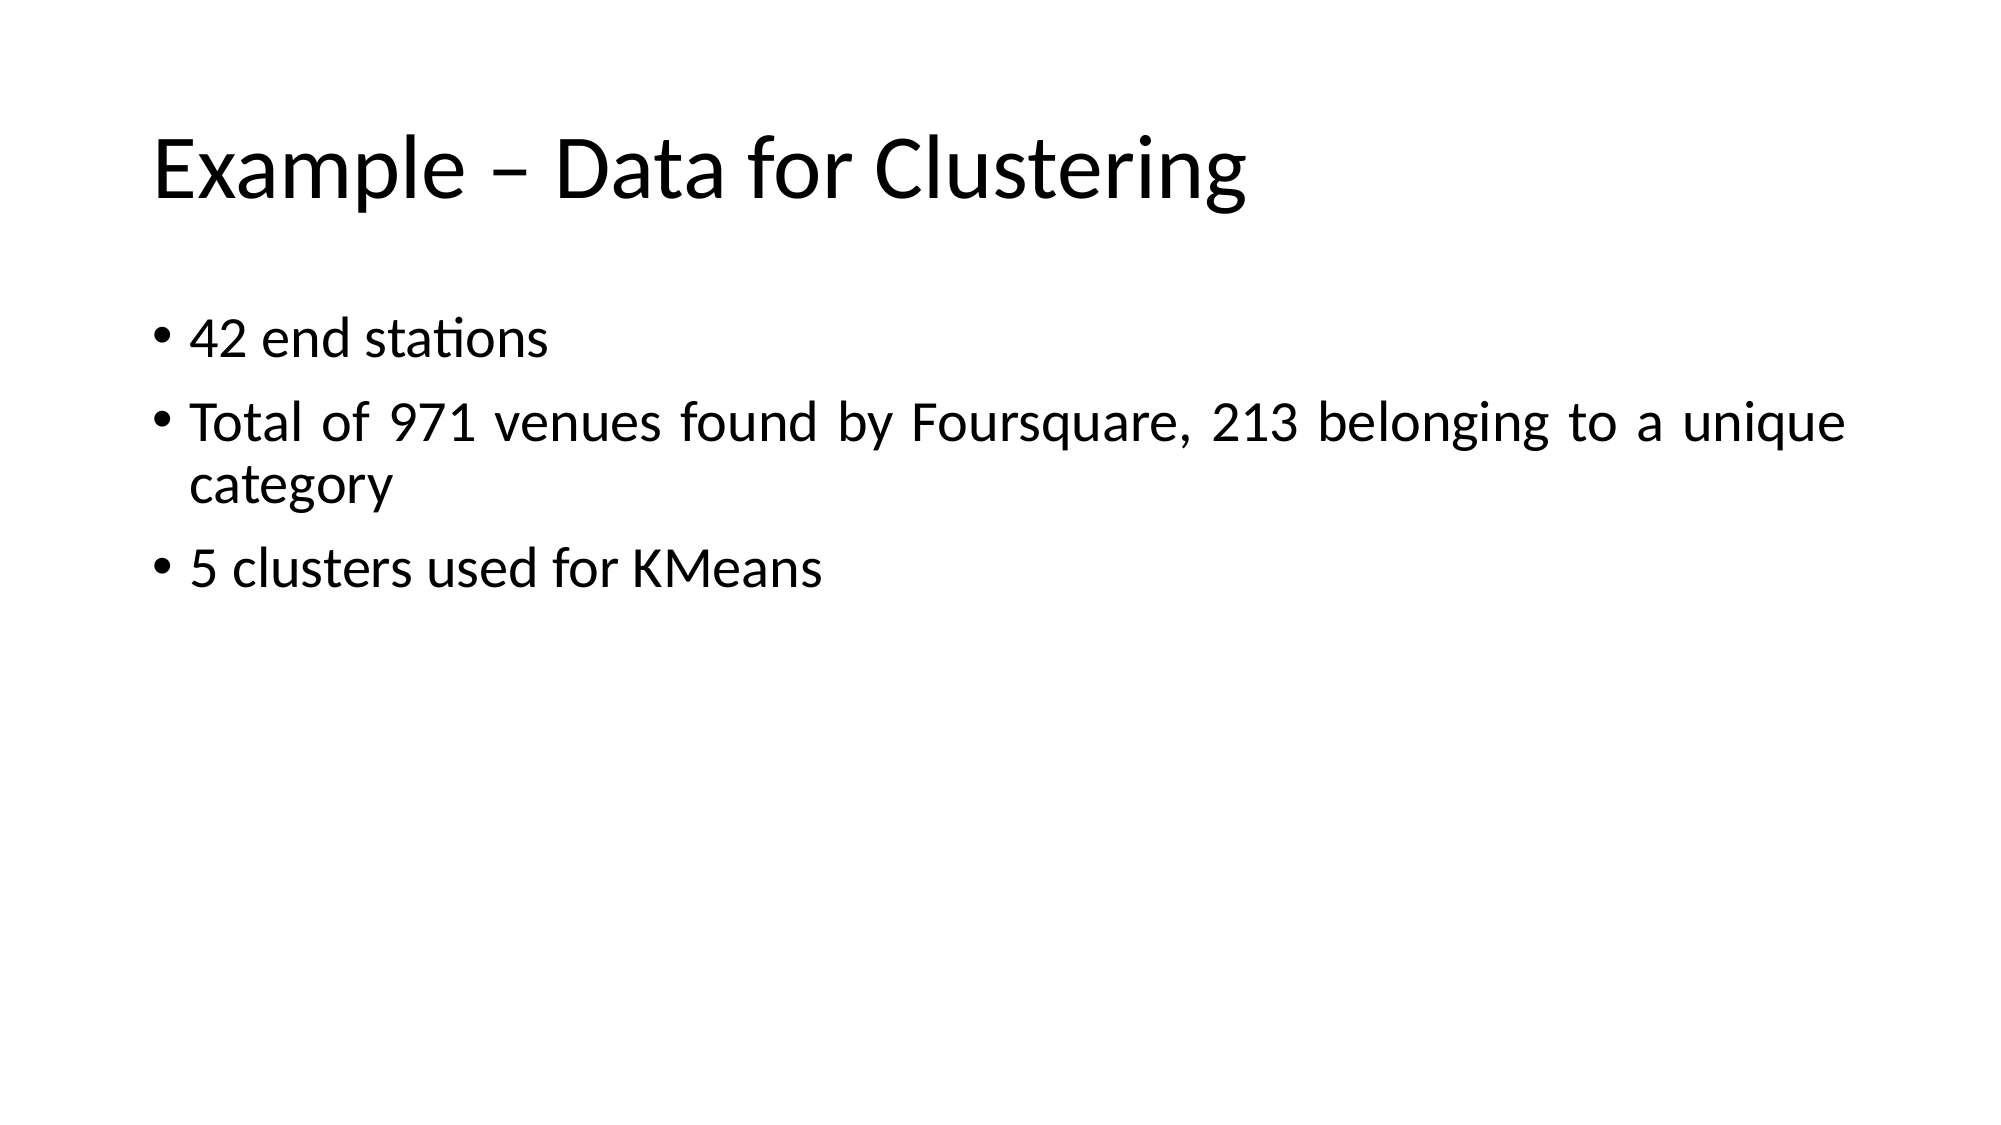

# Example – Data for Clustering
42 end stations
Total of 971 venues found by Foursquare, 213 belonging to a unique category
5 clusters used for KMeans